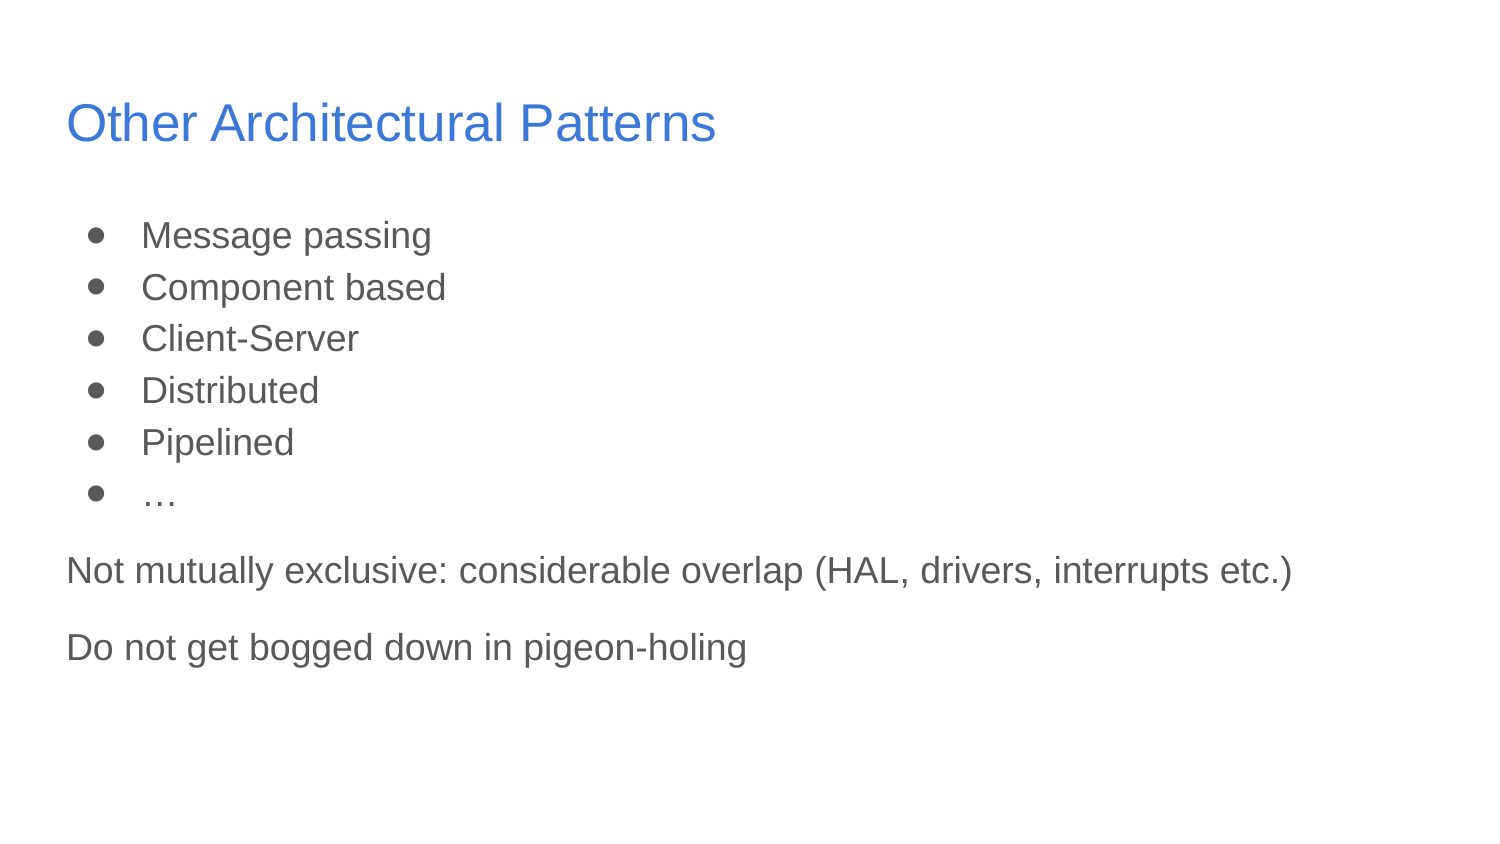

# Other Architectural Patterns
Message passing
Component based
Client-Server
Distributed
Pipelined
…
Not mutually exclusive: considerable overlap (HAL, drivers, interrupts etc.)
Do not get bogged down in pigeon-holing